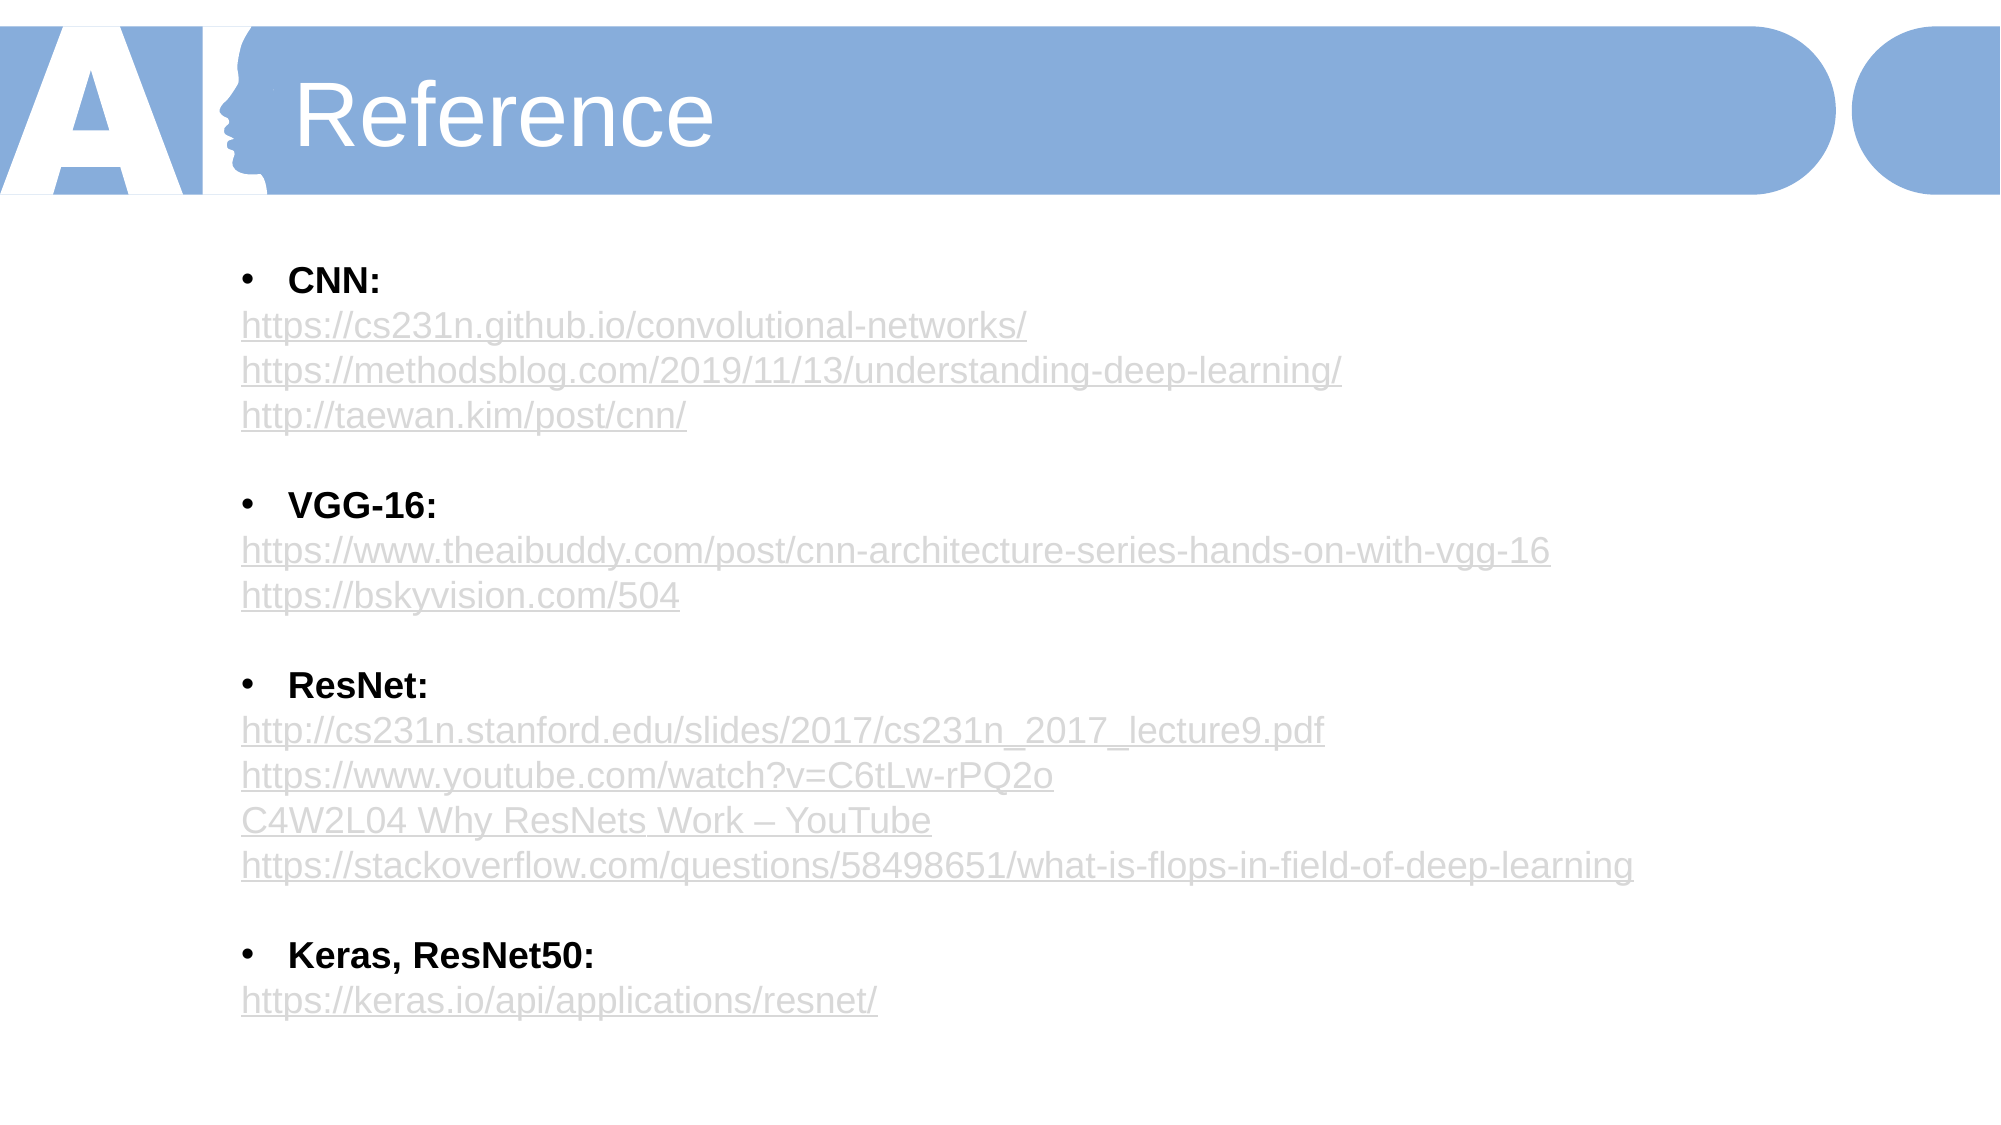

Reference
CNN:
https://cs231n.github.io/convolutional-networks/
https://methodsblog.com/2019/11/13/understanding-deep-learning/
http://taewan.kim/post/cnn/

VGG-16:
https://www.theaibuddy.com/post/cnn-architecture-series-hands-on-with-vgg-16
https://bskyvision.com/504

ResNet:
http://cs231n.stanford.edu/slides/2017/cs231n_2017_lecture9.pdf
https://www.youtube.com/watch?v=C6tLw-rPQ2o
C4W2L04 Why ResNets Work – YouTube
https://stackoverflow.com/questions/58498651/what-is-flops-in-field-of-deep-learning

Keras, ResNet50:
https://keras.io/api/applications/resnet/